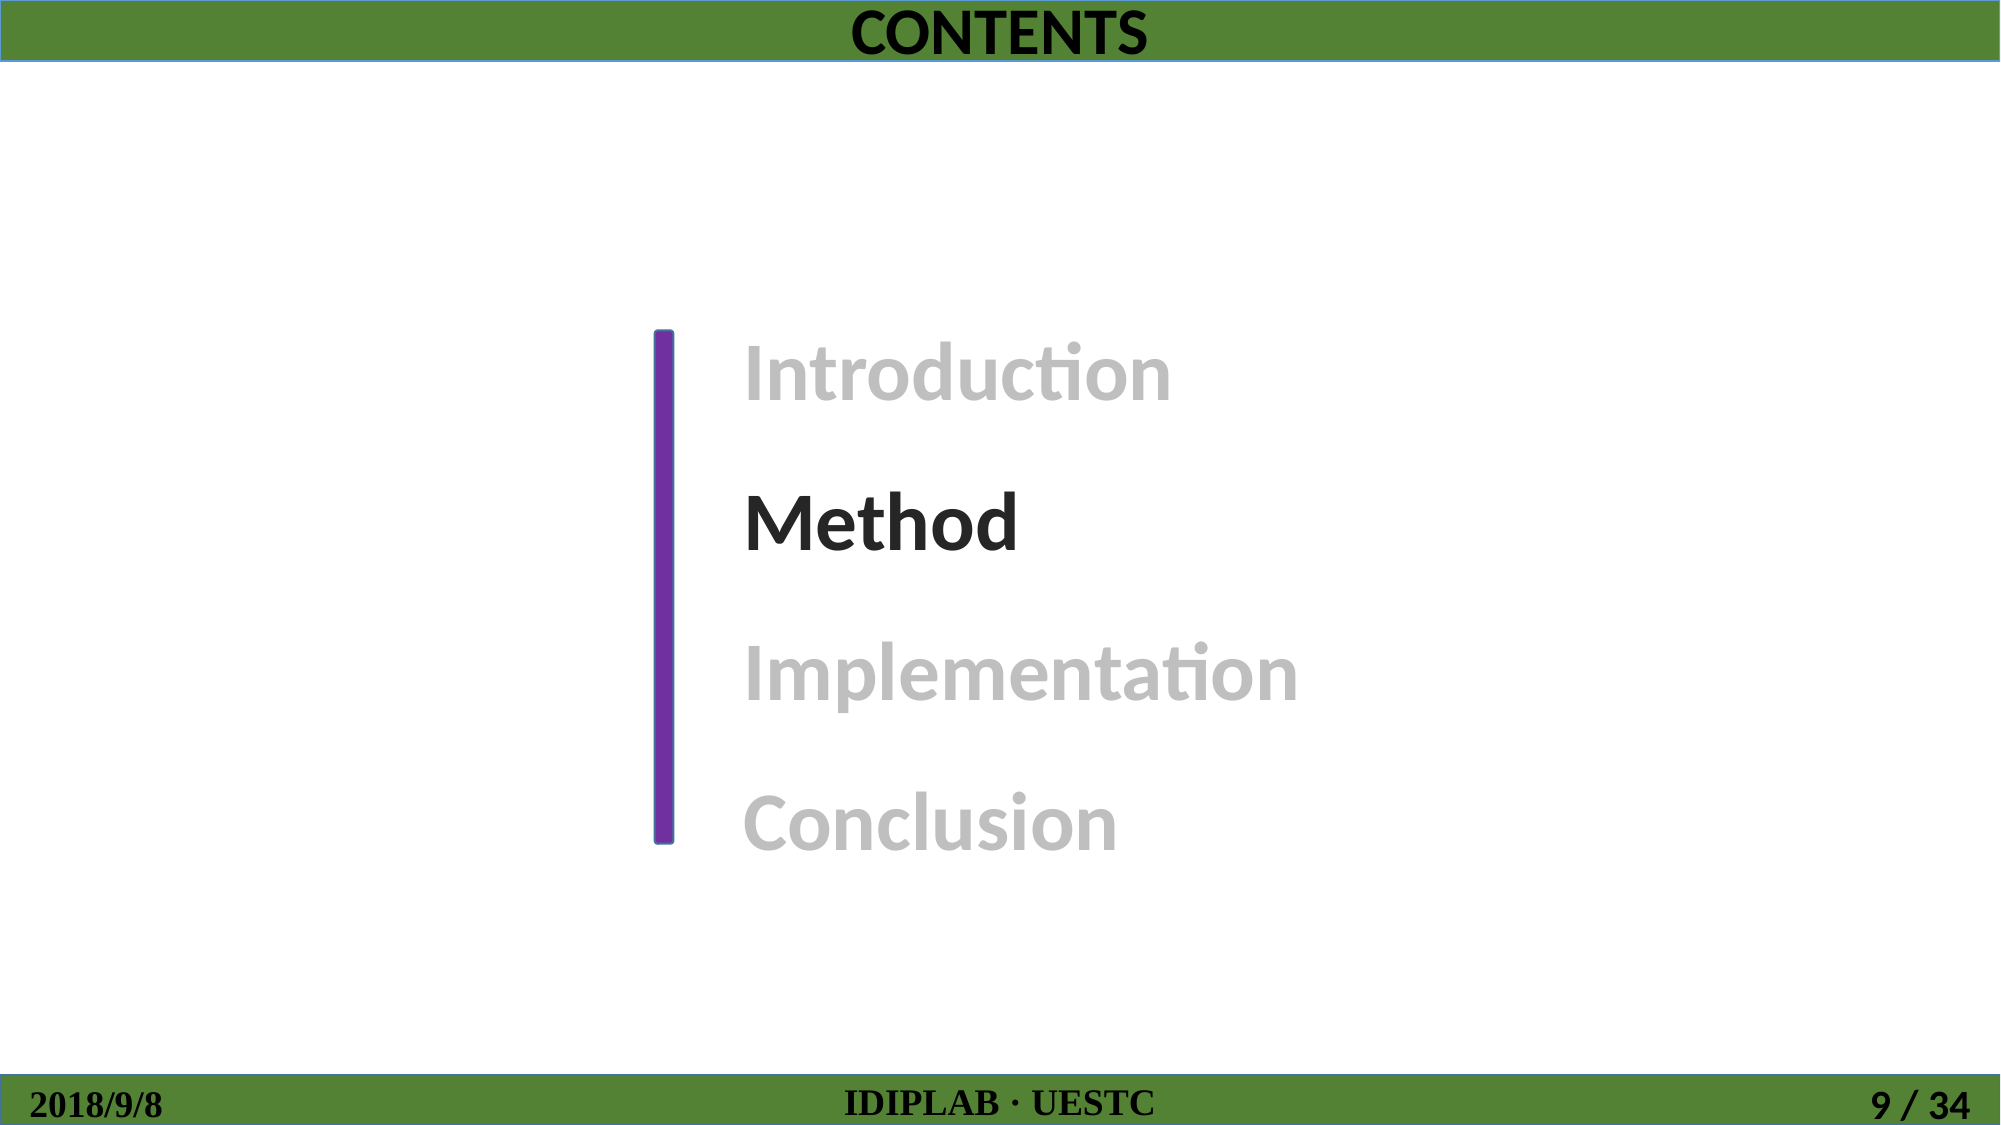

CONTENTS
Introduction
Method
Implementation
Conclusion

IDIPLAB · UESTC
2018/9/8
9 / 34